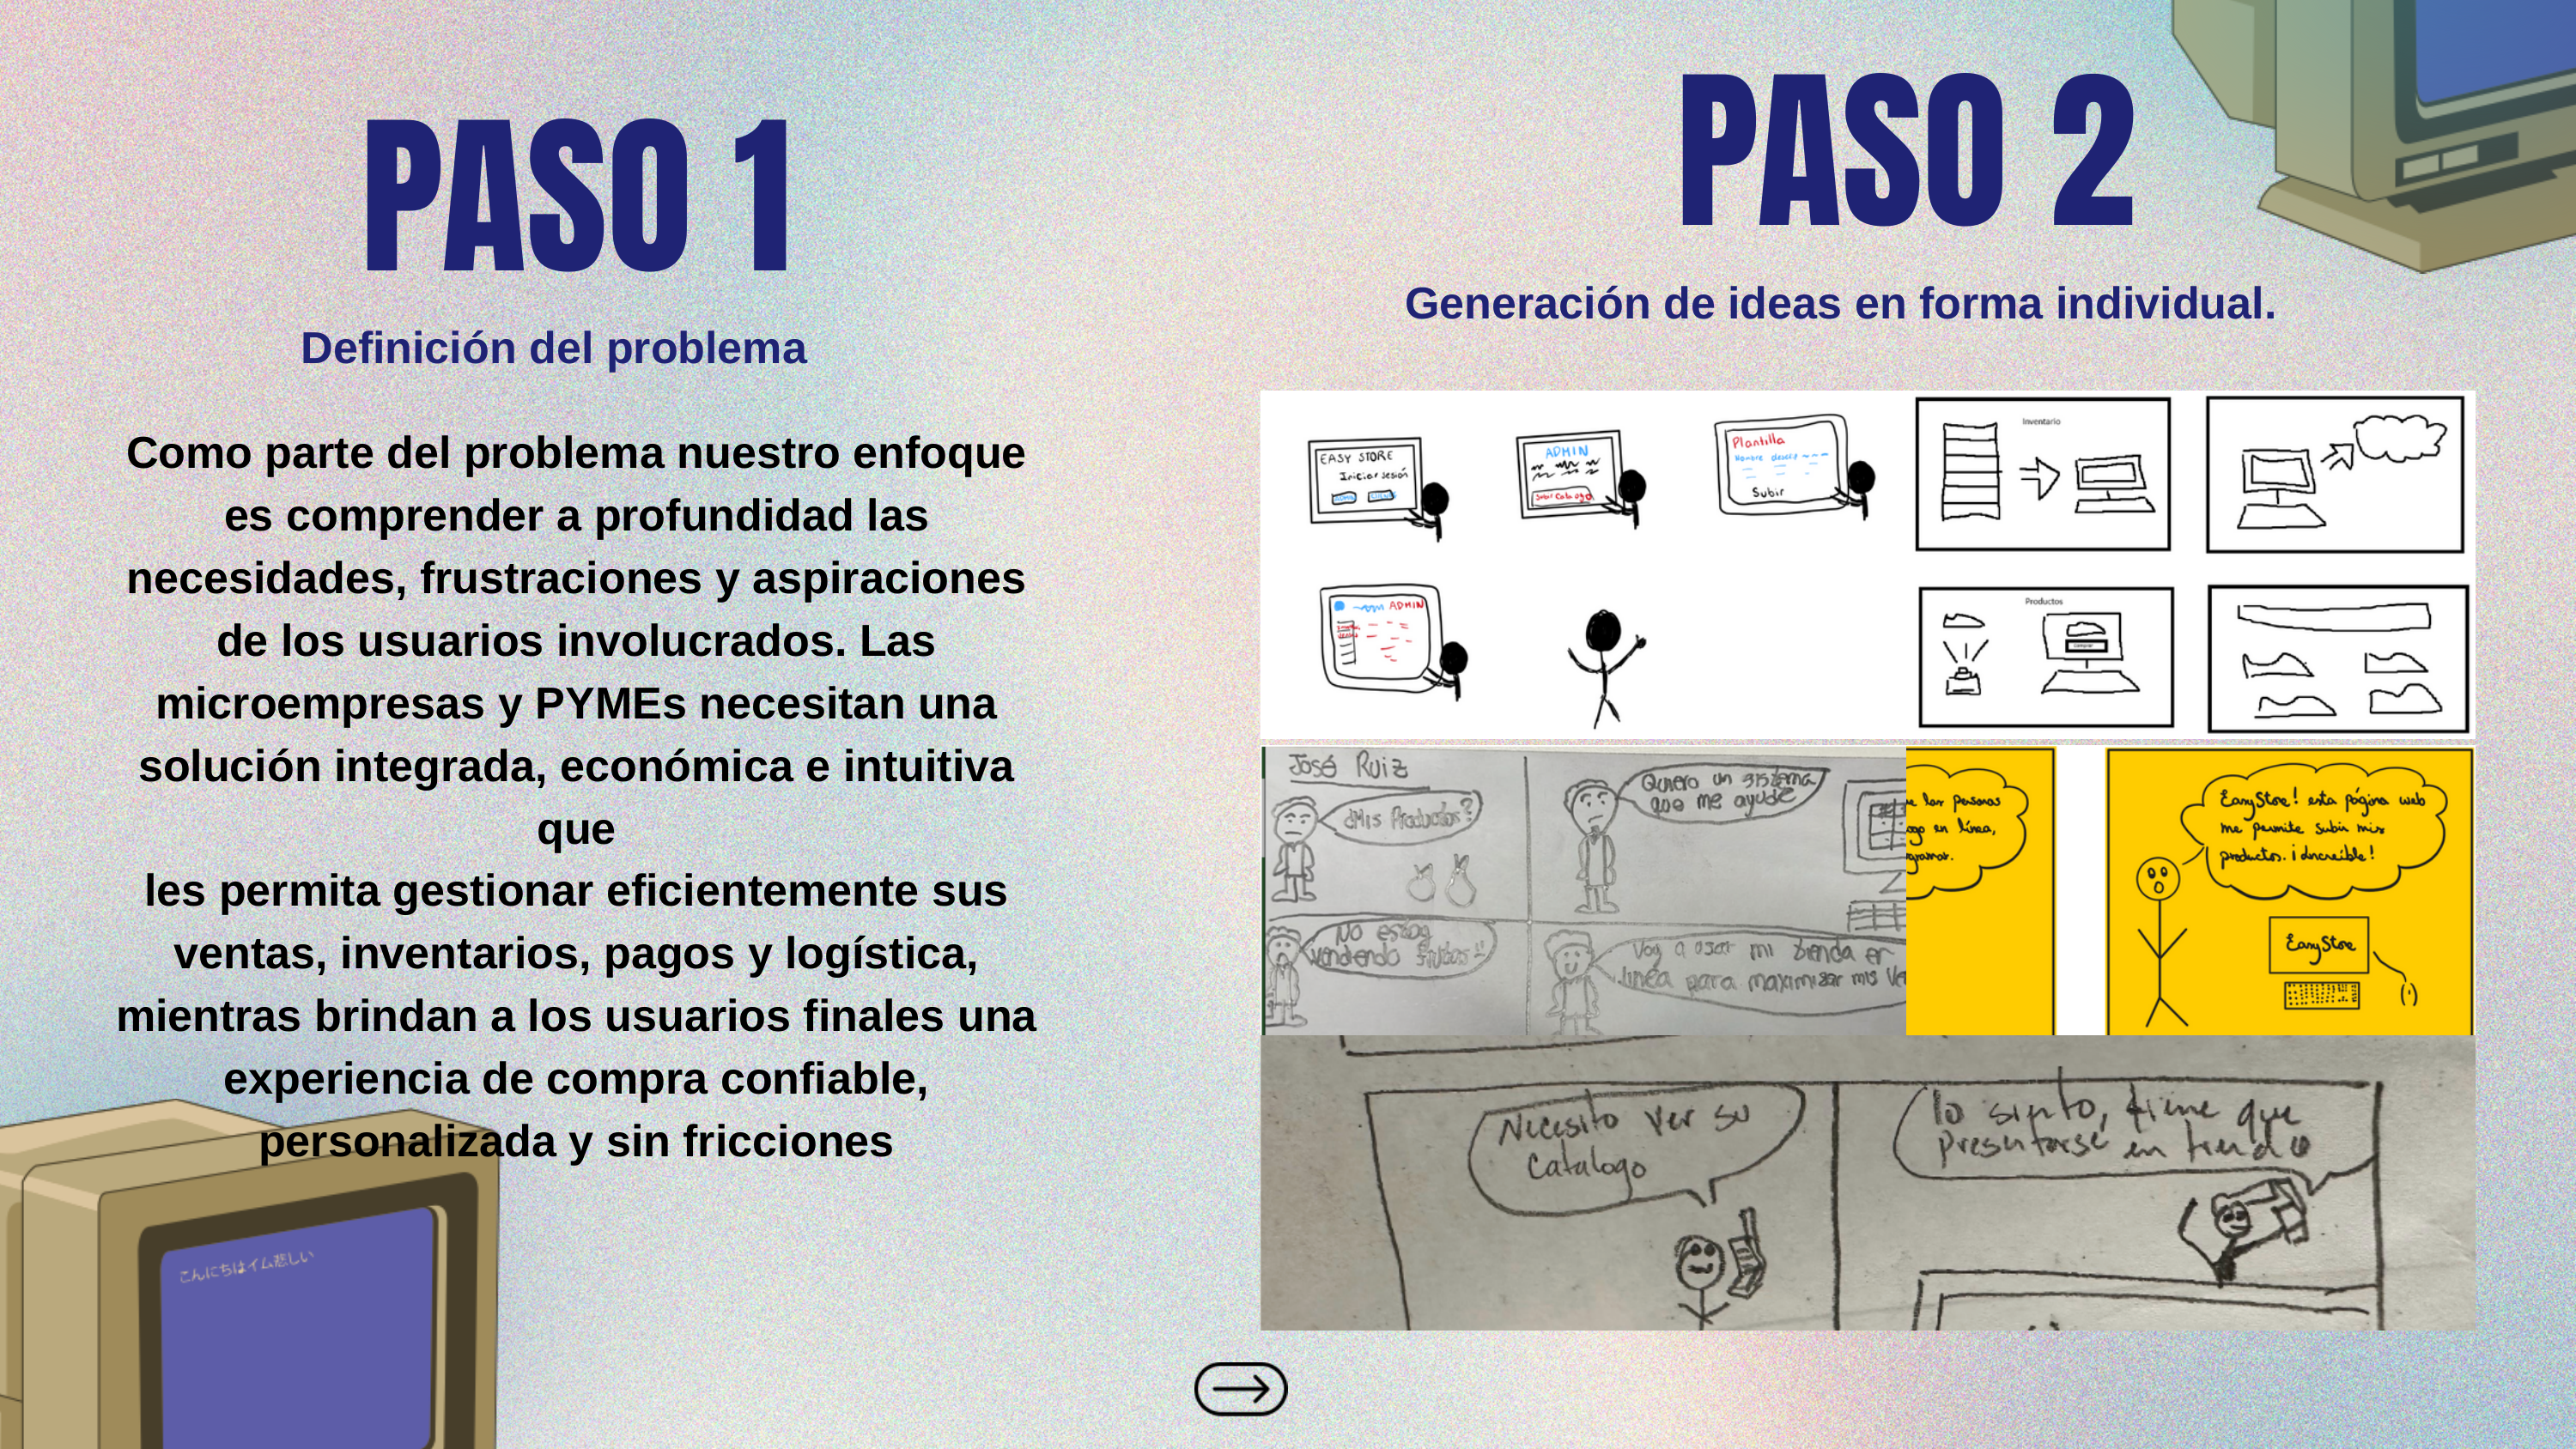

PASO 2
PASO 1
Generación de ideas en forma individual.
Definición del problema

Como parte del problema nuestro enfoque es comprender a profundidad las
necesidades, frustraciones y aspiraciones de los usuarios involucrados. Las
microempresas y PYMEs necesitan una solución integrada, económica e intuitiva que
les permita gestionar eficientemente sus ventas, inventarios, pagos y logística,
mientras brindan a los usuarios finales una experiencia de compra confiable,
personalizada y sin fricciones